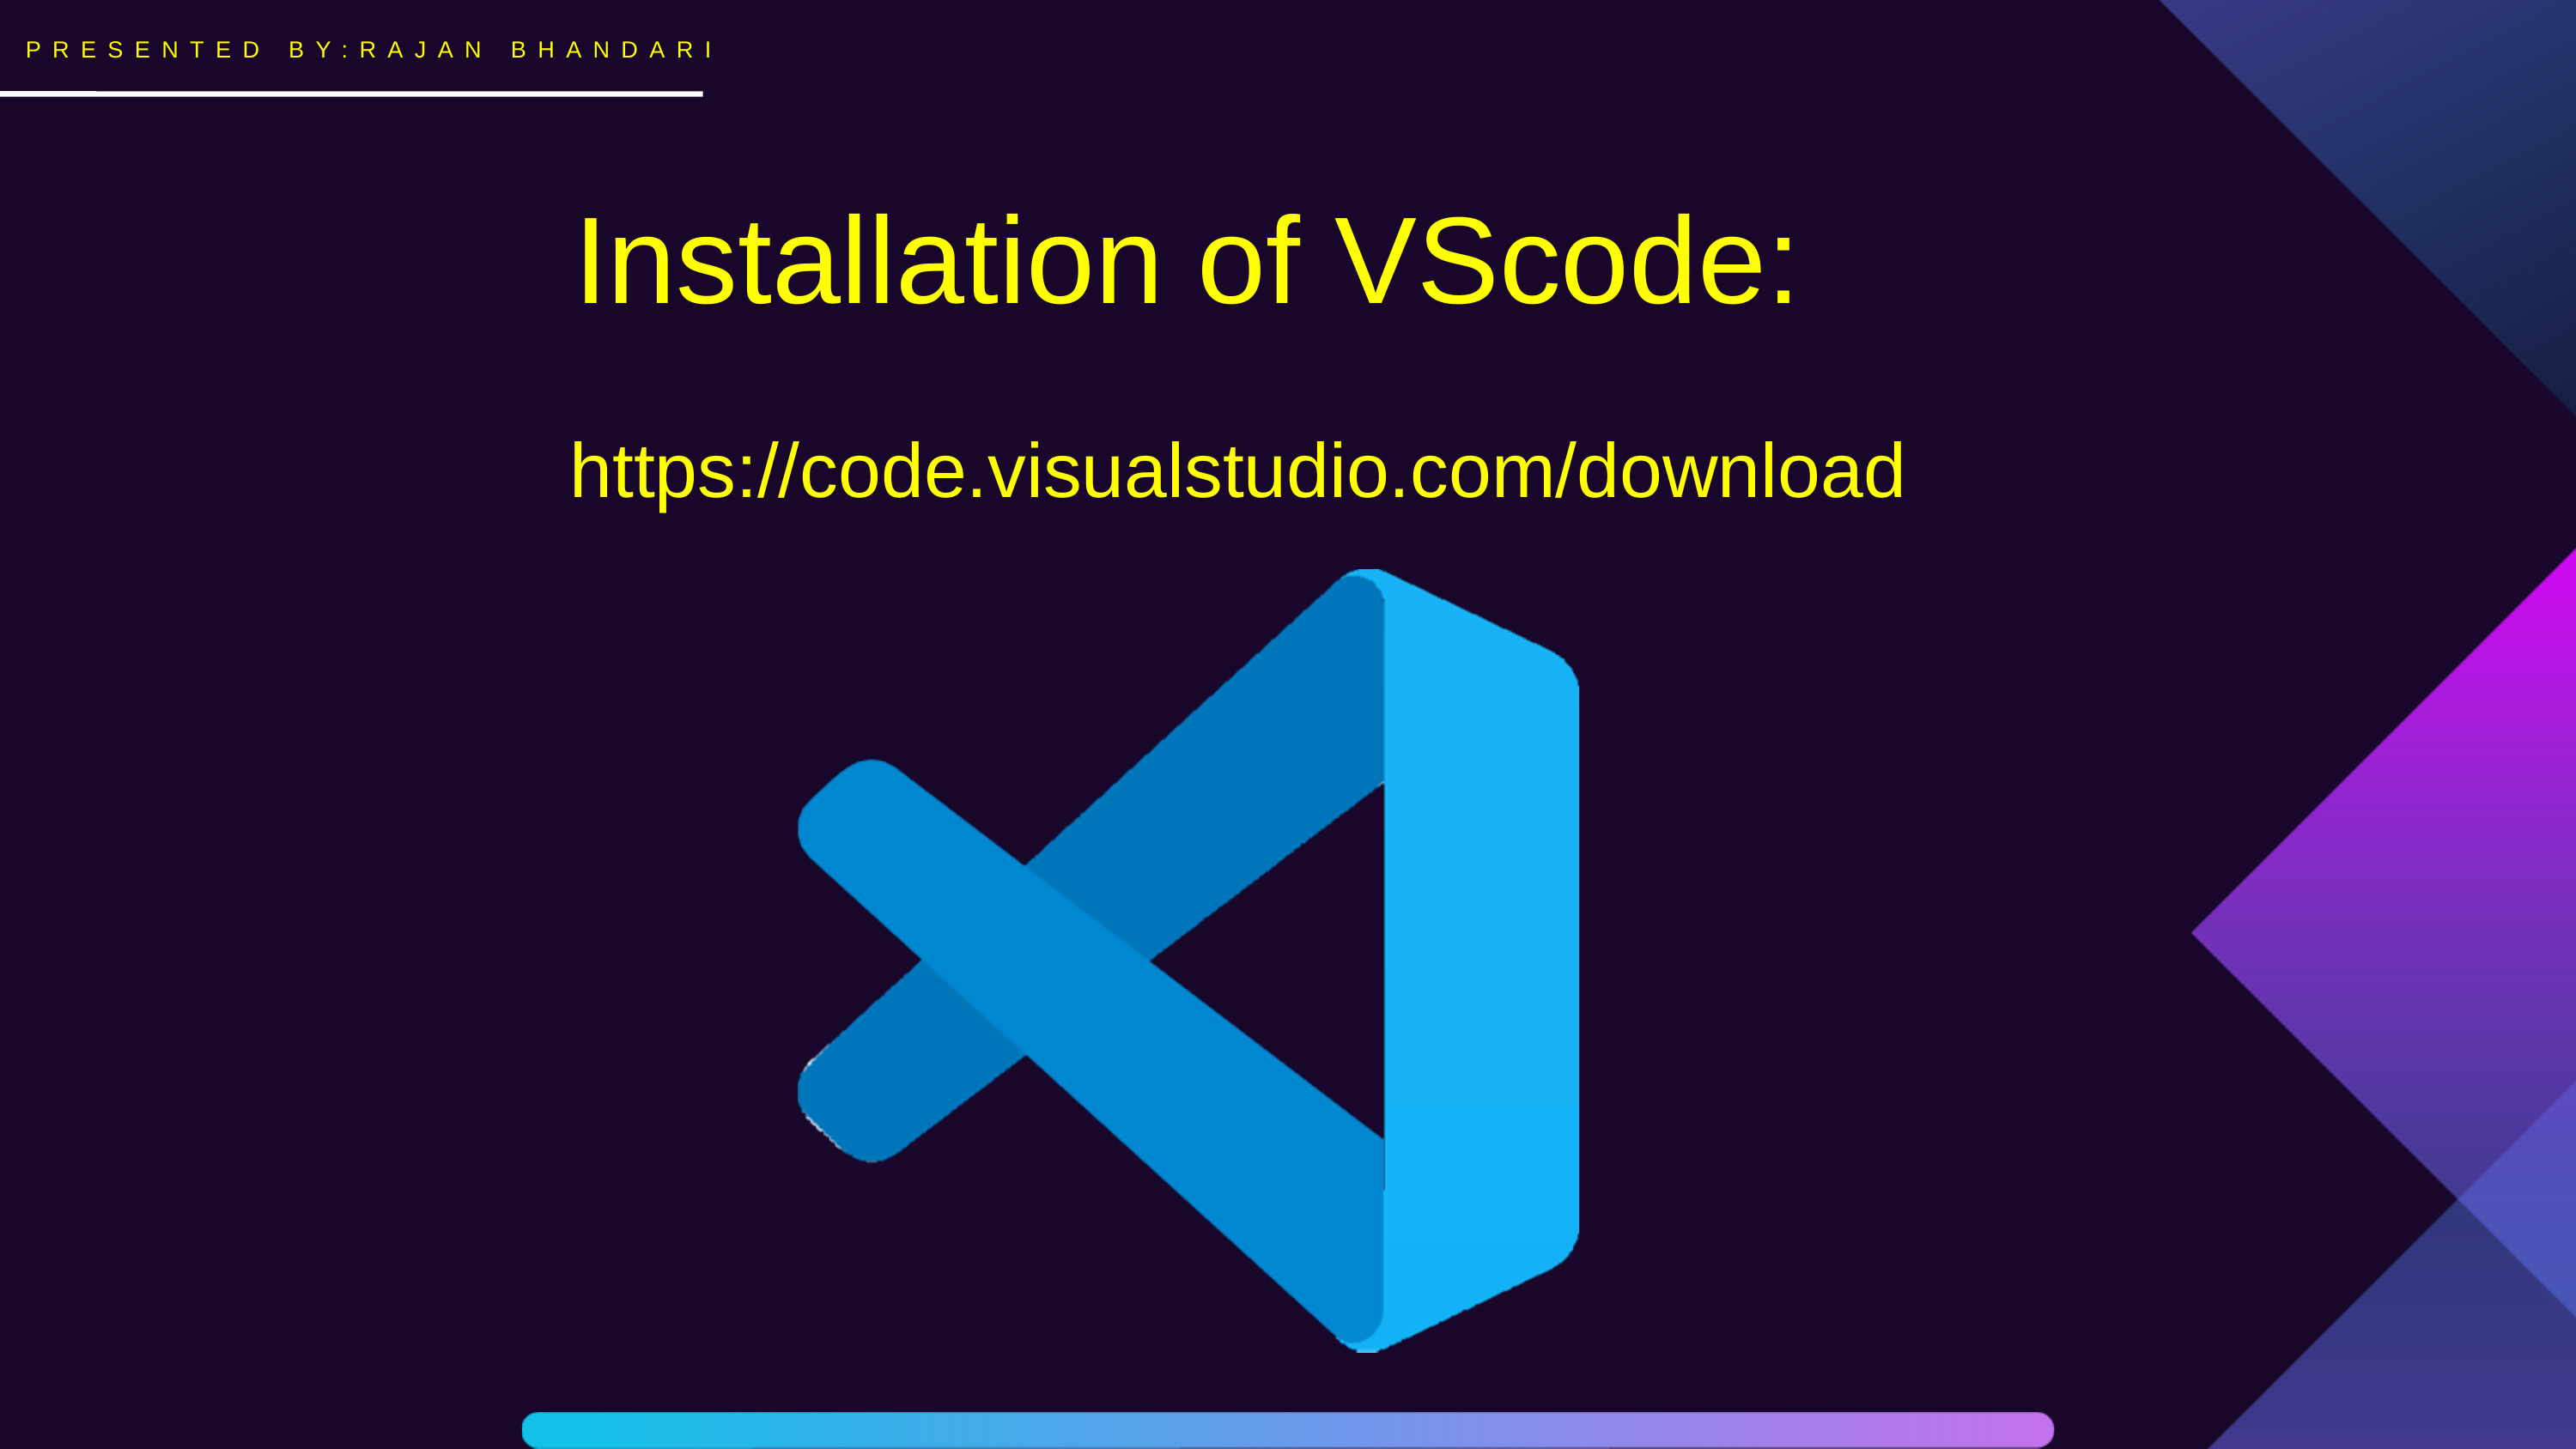

PRESENTED BY:RAJAN BHANDARI

Installation of VScode:
https://code.visualstudio.com/download